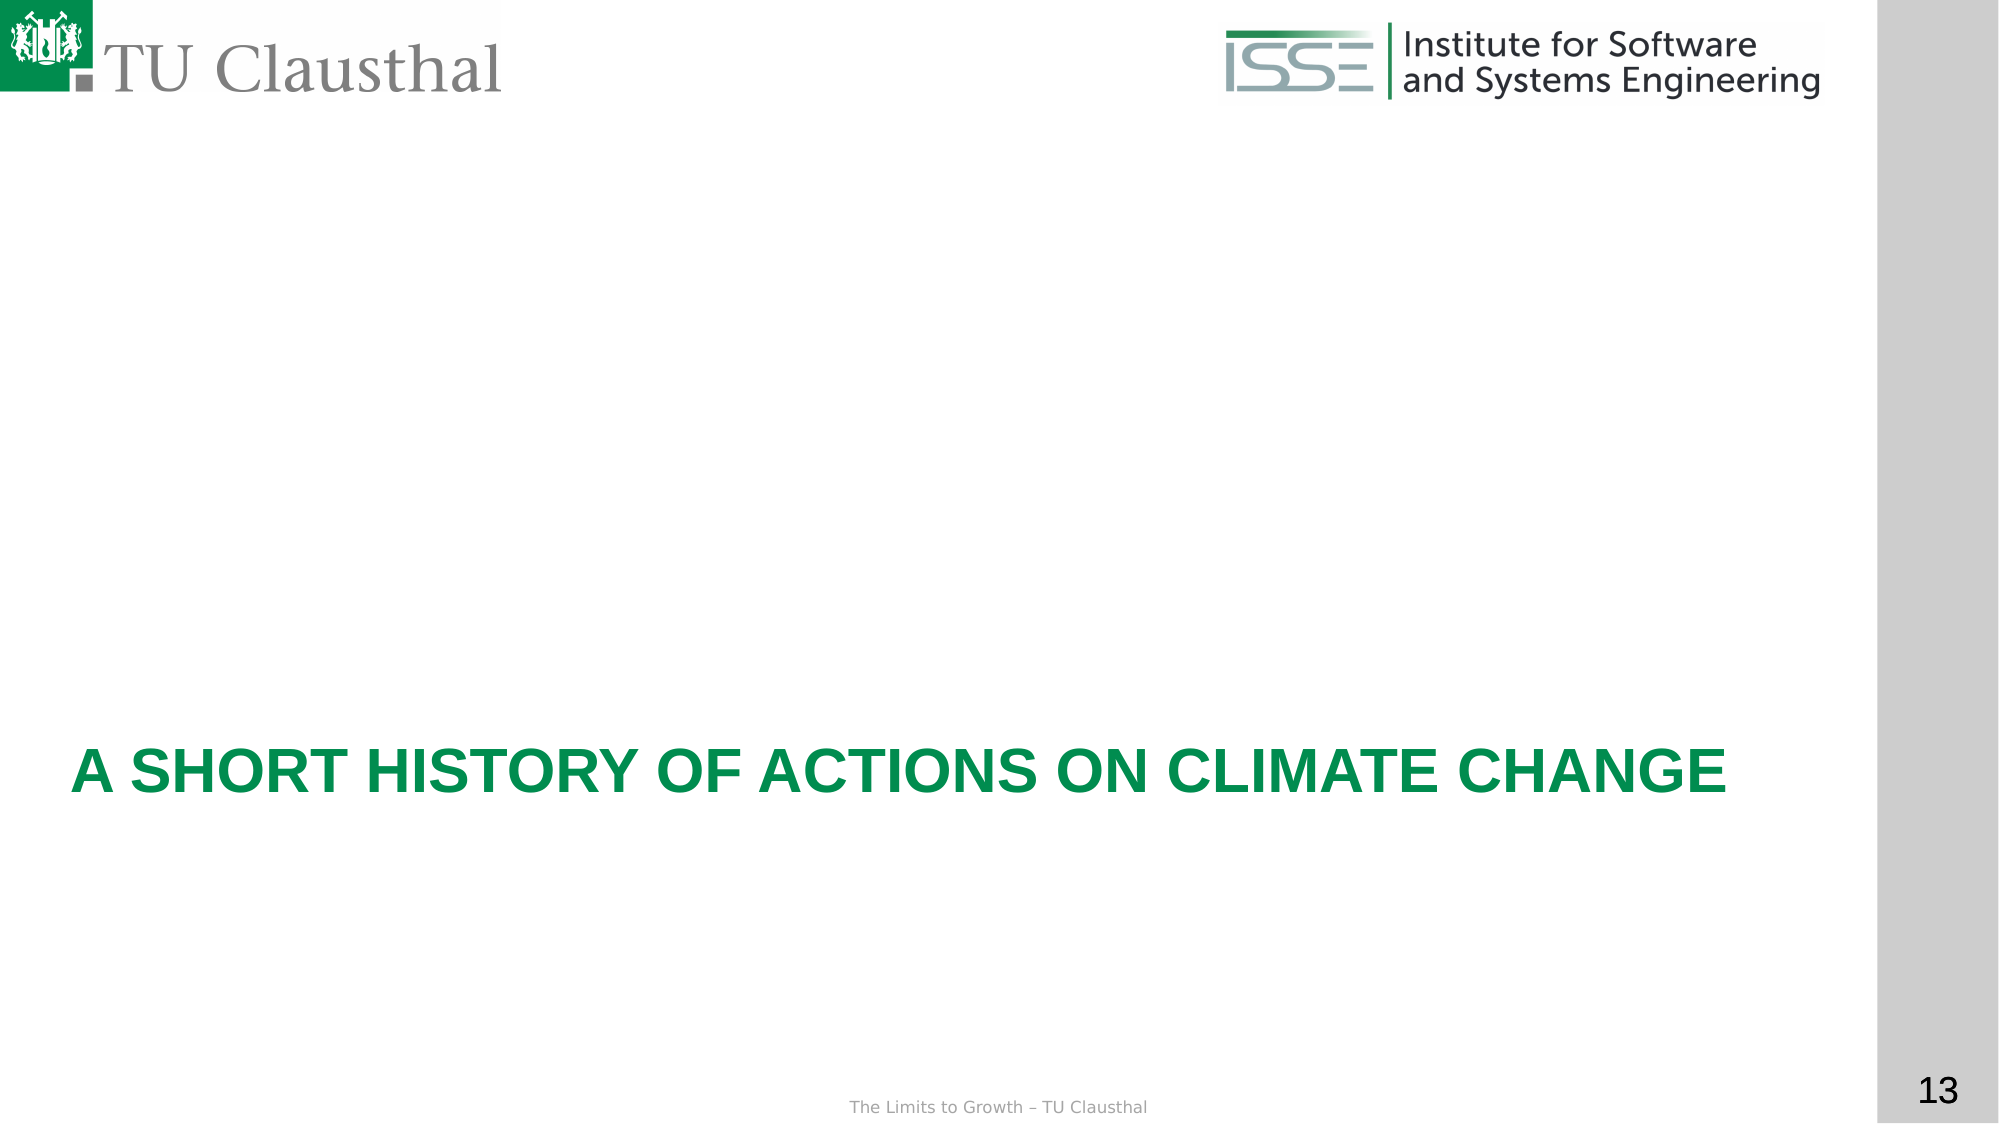

A Short History of Actions on Climate Change